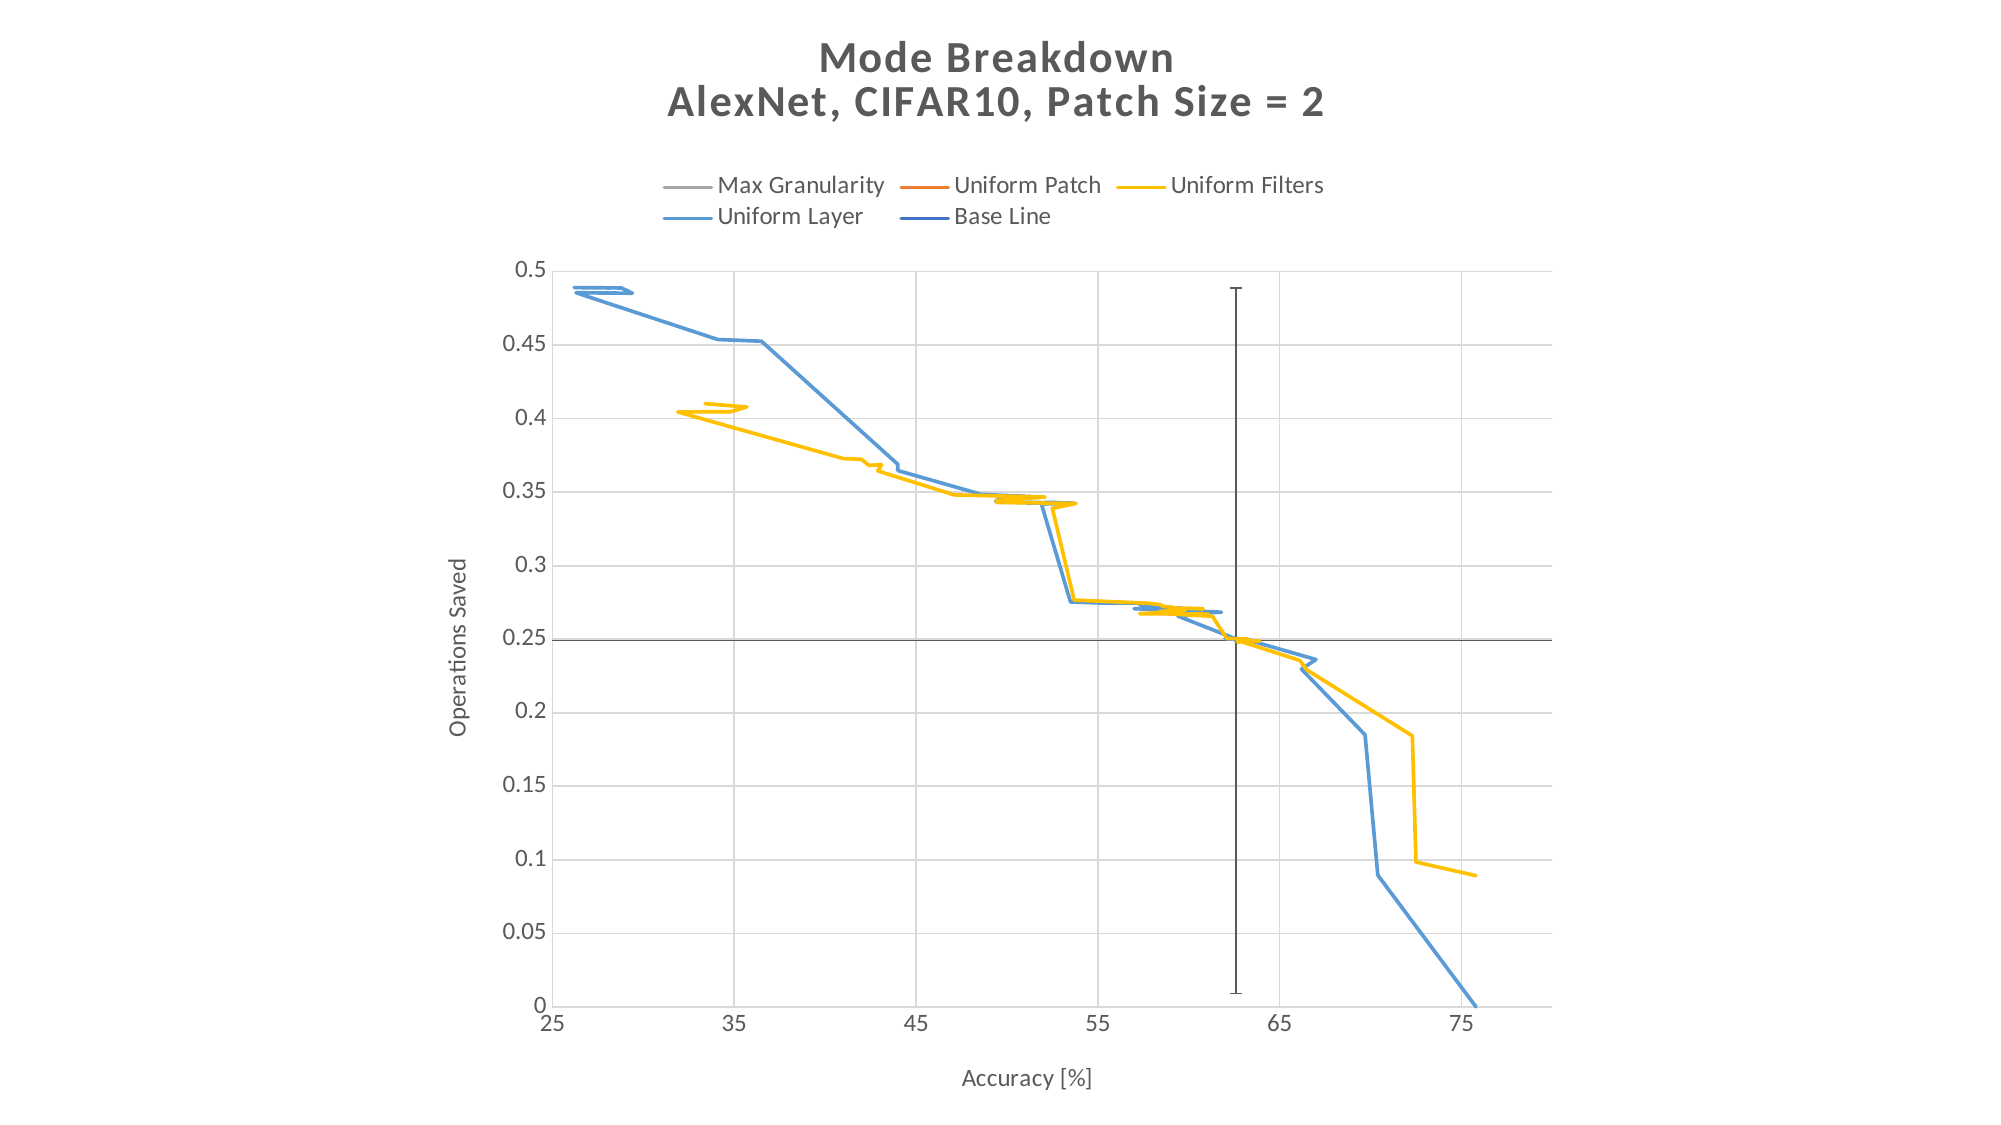

### Chart: Mode Breakdown
AlexNet, CIFAR10, Patch Size = 2

| Category | Max Granularity | Uniform Patch | Uniform Filters | Uniform Layer |  |
|---|---|---|---|---|---|